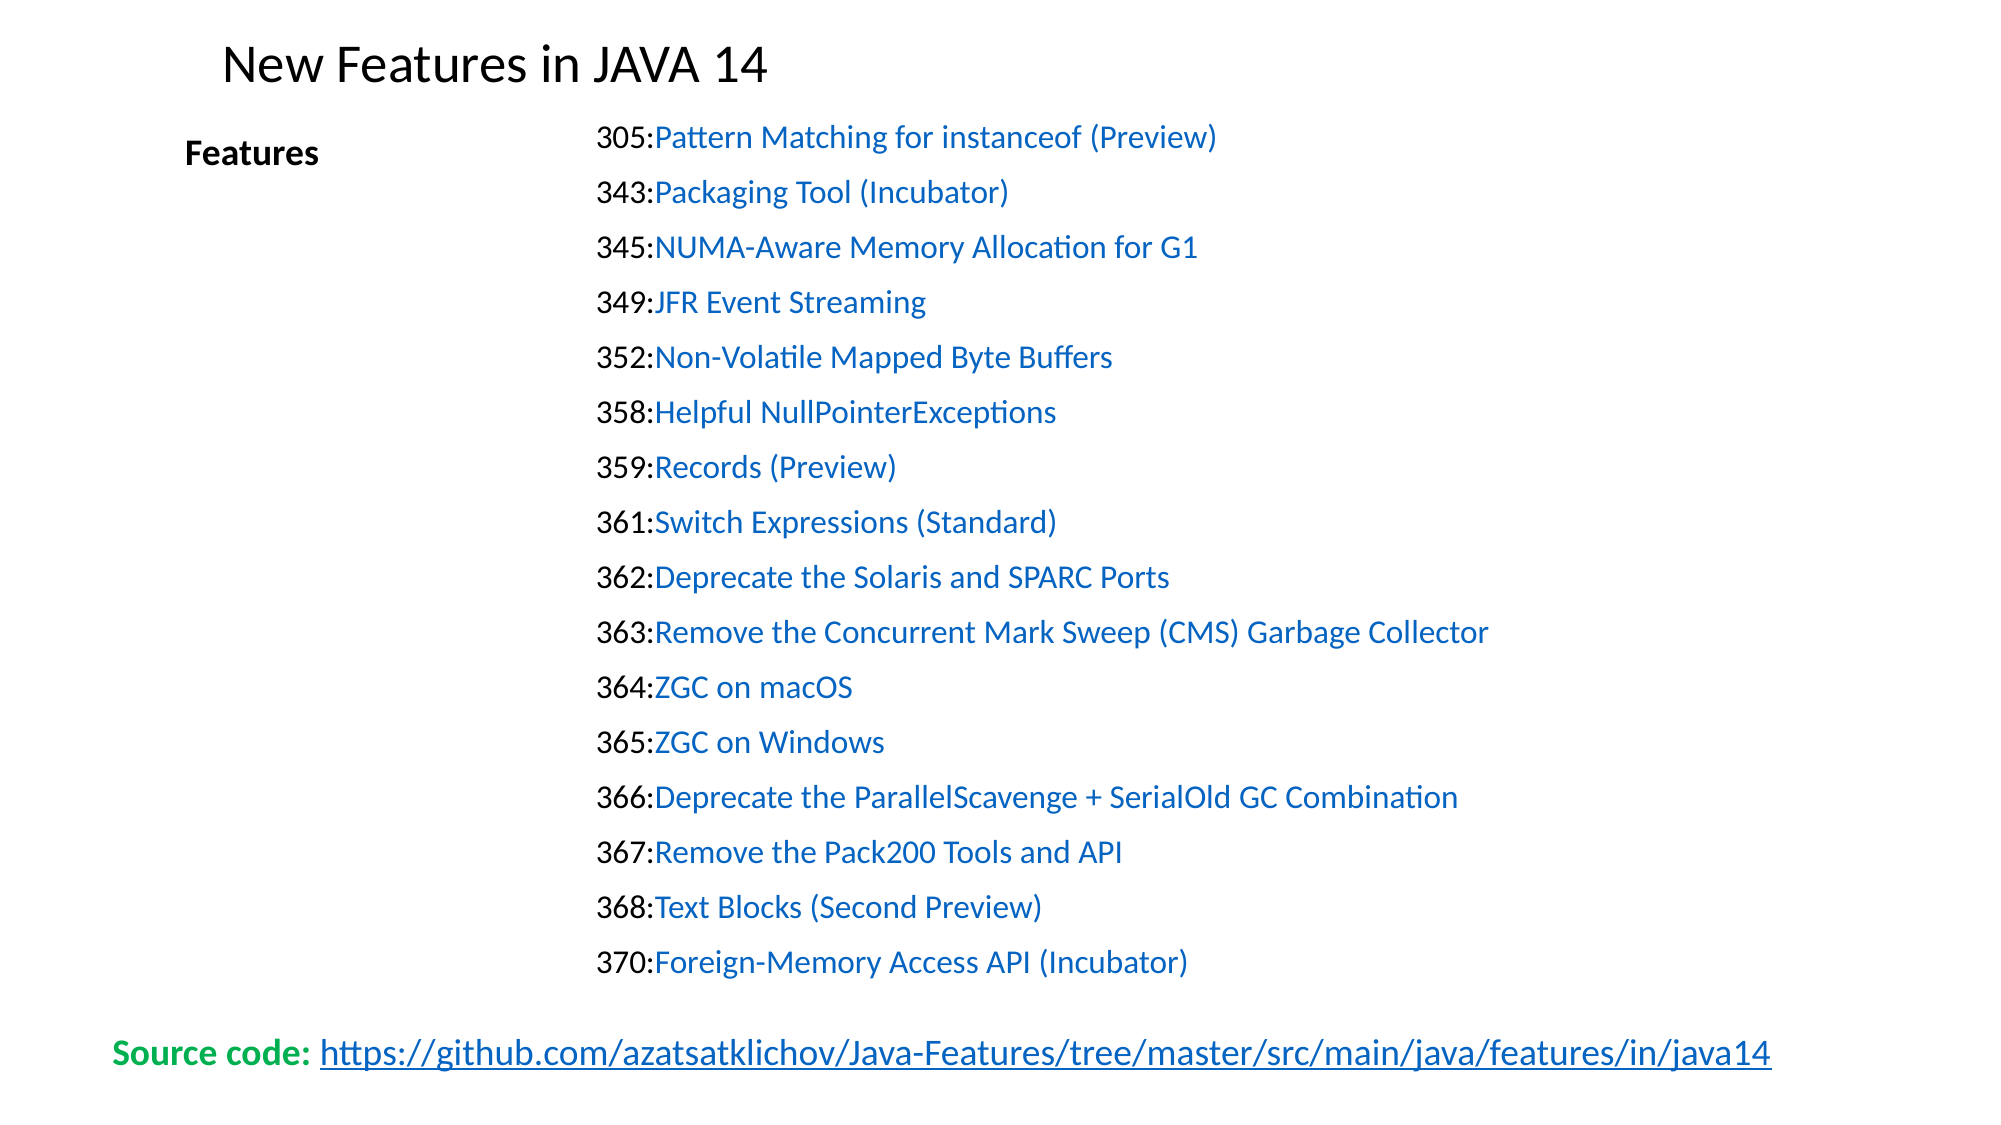

New Features in JAVA 14

| 305:Pattern Matching for instanceof (Preview) |
| --- |
| 343:Packaging Tool (Incubator) |
| 345:NUMA-Aware Memory Allocation for G1 |
| 349:JFR Event Streaming |
| 352:Non-Volatile Mapped Byte Buffers |
| 358:Helpful NullPointerExceptions |
| 359:Records (Preview) |
| 361:Switch Expressions (Standard) |
| 362:Deprecate the Solaris and SPARC Ports |
| 363:Remove the Concurrent Mark Sweep (CMS) Garbage Collector |
| 364:ZGC on macOS |
| 365:ZGC on Windows |
| 366:Deprecate the ParallelScavenge + SerialOld GC Combination |
| 367:Remove the Pack200 Tools and API |
| 368:Text Blocks (Second Preview) |
| 370:Foreign-Memory Access API (Incubator) |
Features

Source code: https://github.com/azatsatklichov/Java-Features/tree/master/src/main/java/features/in/java14